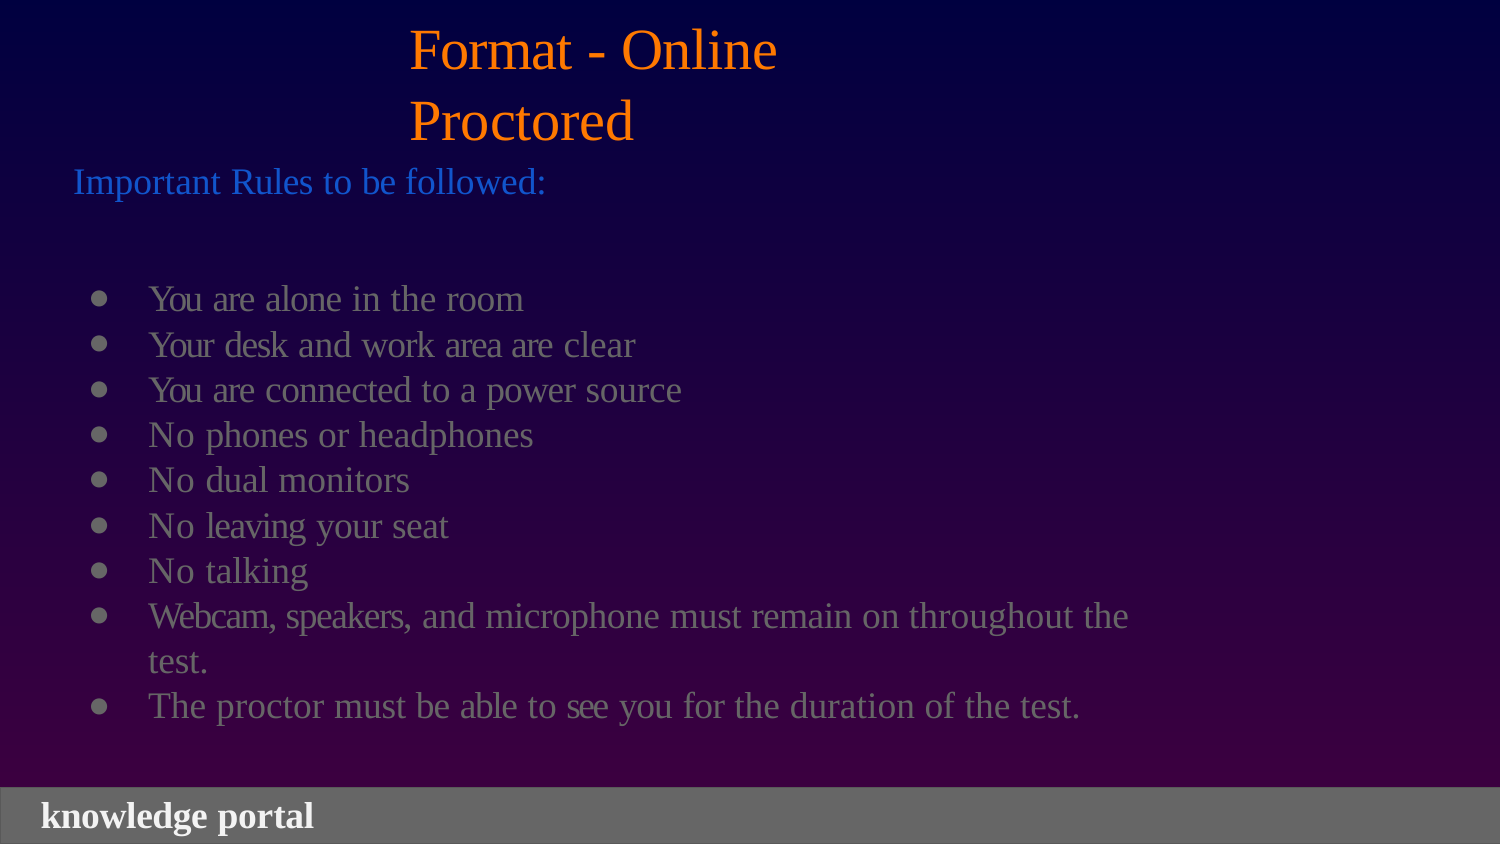

# Format - Online Proctored
Important Rules to be followed:

You are alone in the room
Your desk and work area are clear
You are connected to a power source
No phones or headphones
No dual monitors
No leaving your seat
No talking
Webcam, speakers, and microphone must remain on throughout the test.
The proctor must be able to see you for the duration of the test.

knowledge portal